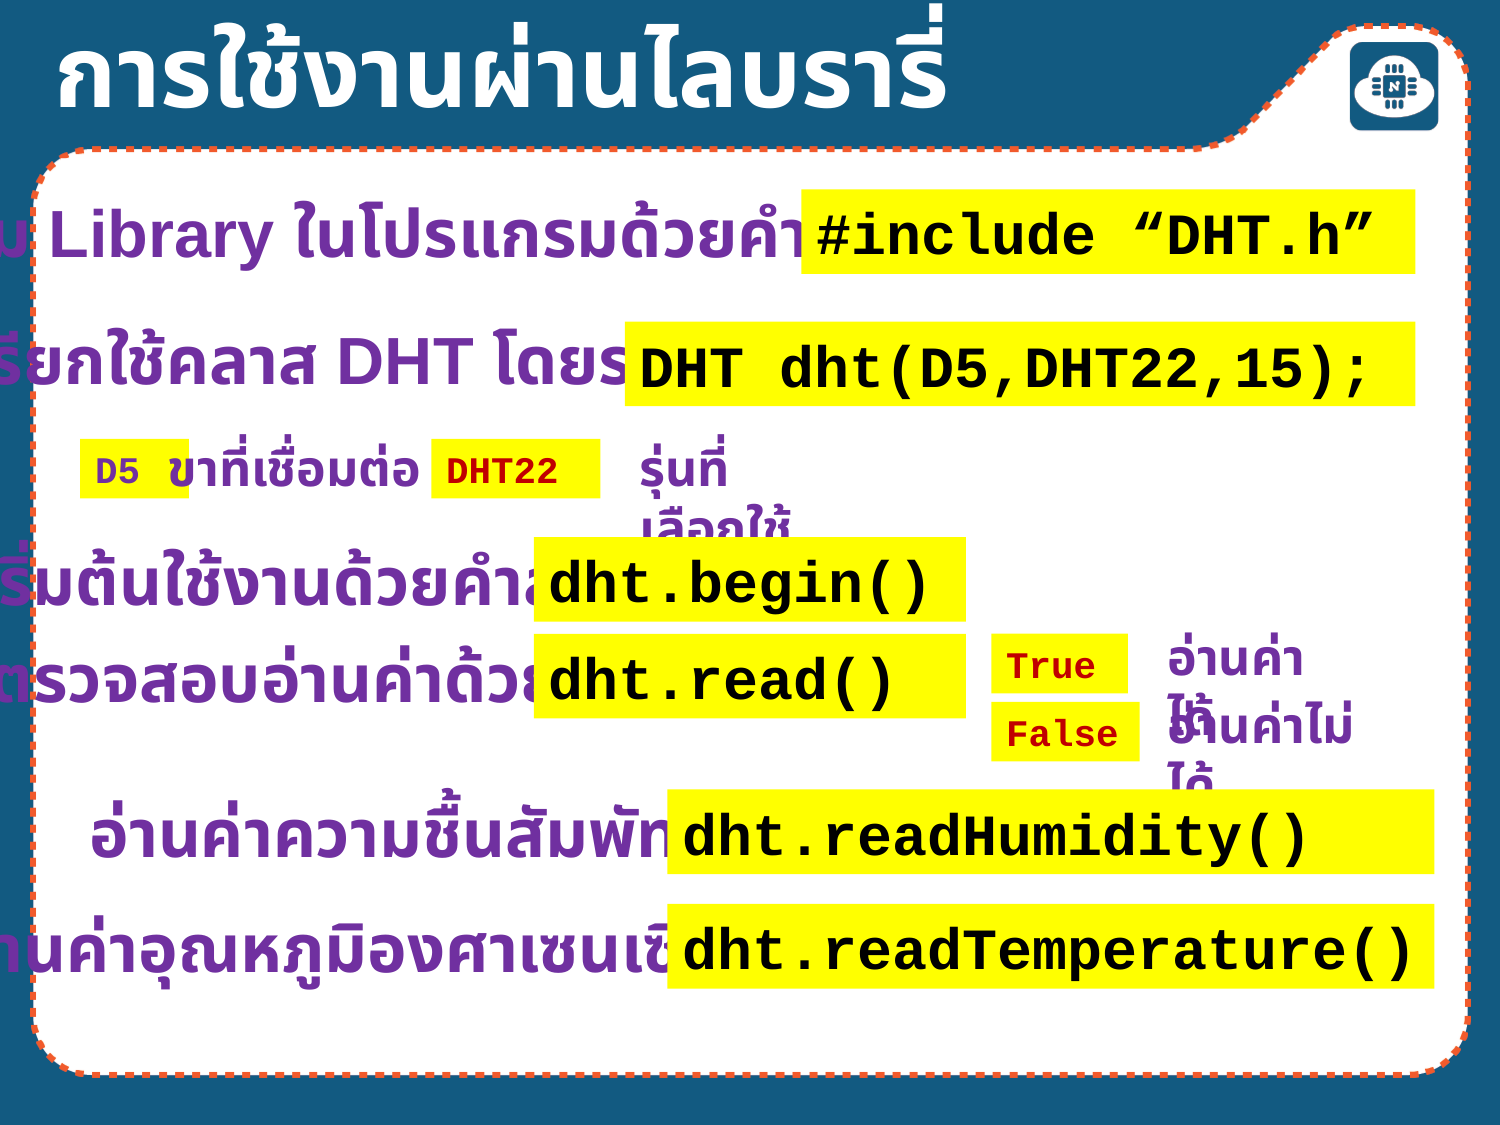

การใช้งานผ่านไลบรารี่ DHT.h
เพิ่ม Library ในโปรแกรมด้วยคำสั่ง
#include “DHT.h”
เรียกใช้คลาส DHT โดยระบุ
DHT dht(D5,DHT22,15);
ขาที่เชื่อมต่อ
รุ่นที่เลือกใช้
D5
DHT22
เริ่มต้นใช้งานด้วยคำสั่ง
dht.begin()
อ่านค่าได้
ตรวจสอบอ่านค่าด้วย
True
dht.read()
อ่านค่าไม่ได้
False
อ่านค่าความชื้นสัมพัทธ์
dht.readHumidity()
อ่านค่าอุณหภูมิองศาเซนเซียส
dht.readTemperature()